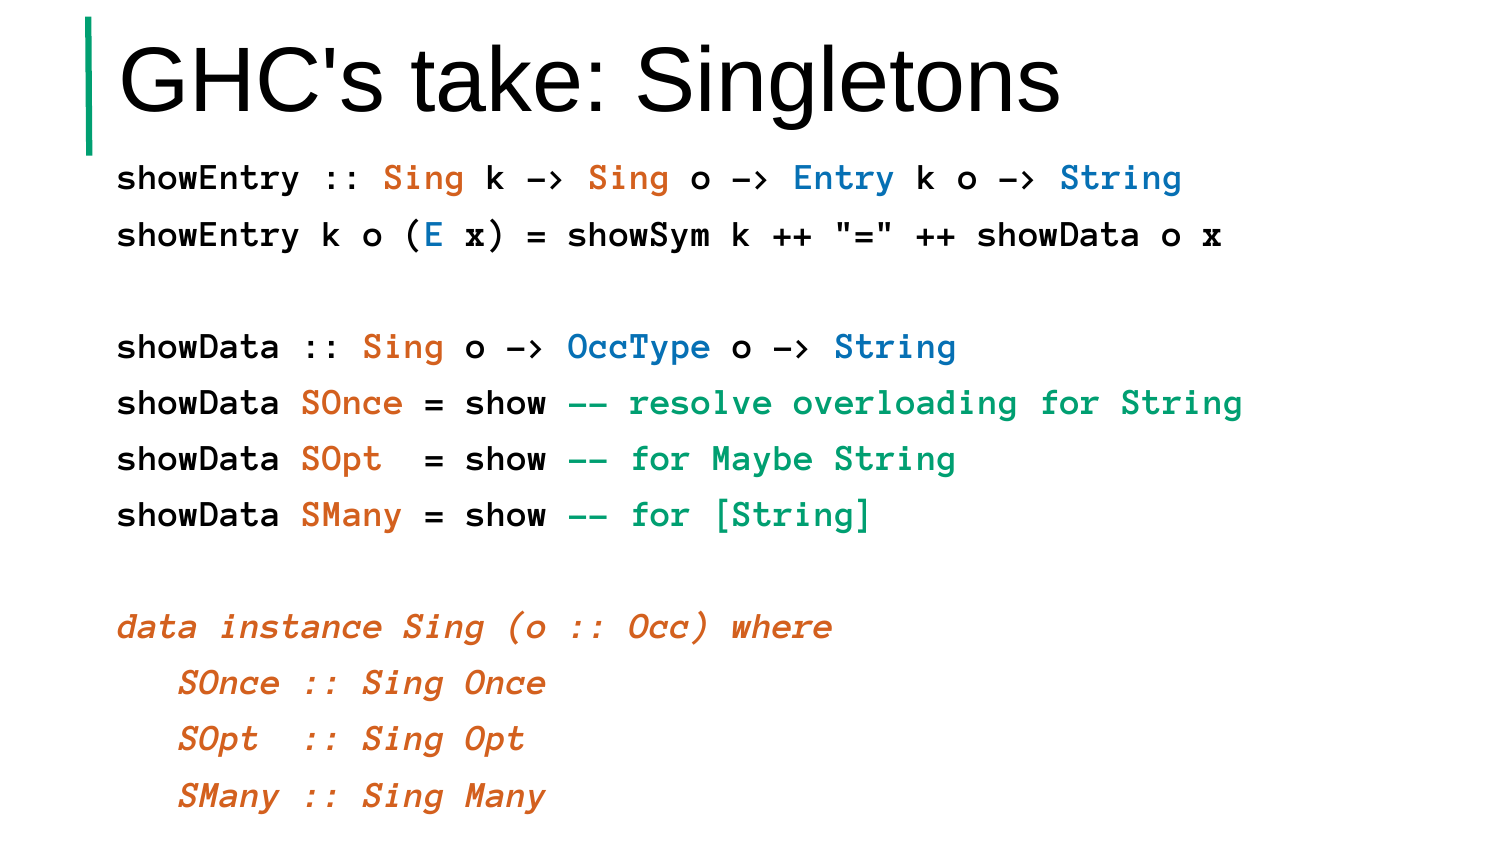

# GHC's take: Singletons
showEntry :: Sing k -> Sing o -> Entry k o -> String
showEntry k o (E x) = showSym k ++ "=" ++ showData o x

showData :: Sing o -> OccType o -> String
showData SOnce = show -- resolve overloading for String
showData SOpt  = show -- for Maybe String
showData SMany = show -- for [String]

data instance Sing (o :: Occ) where
   SOnce :: Sing Once
   SOpt  :: Sing Opt
   SMany :: Sing Many